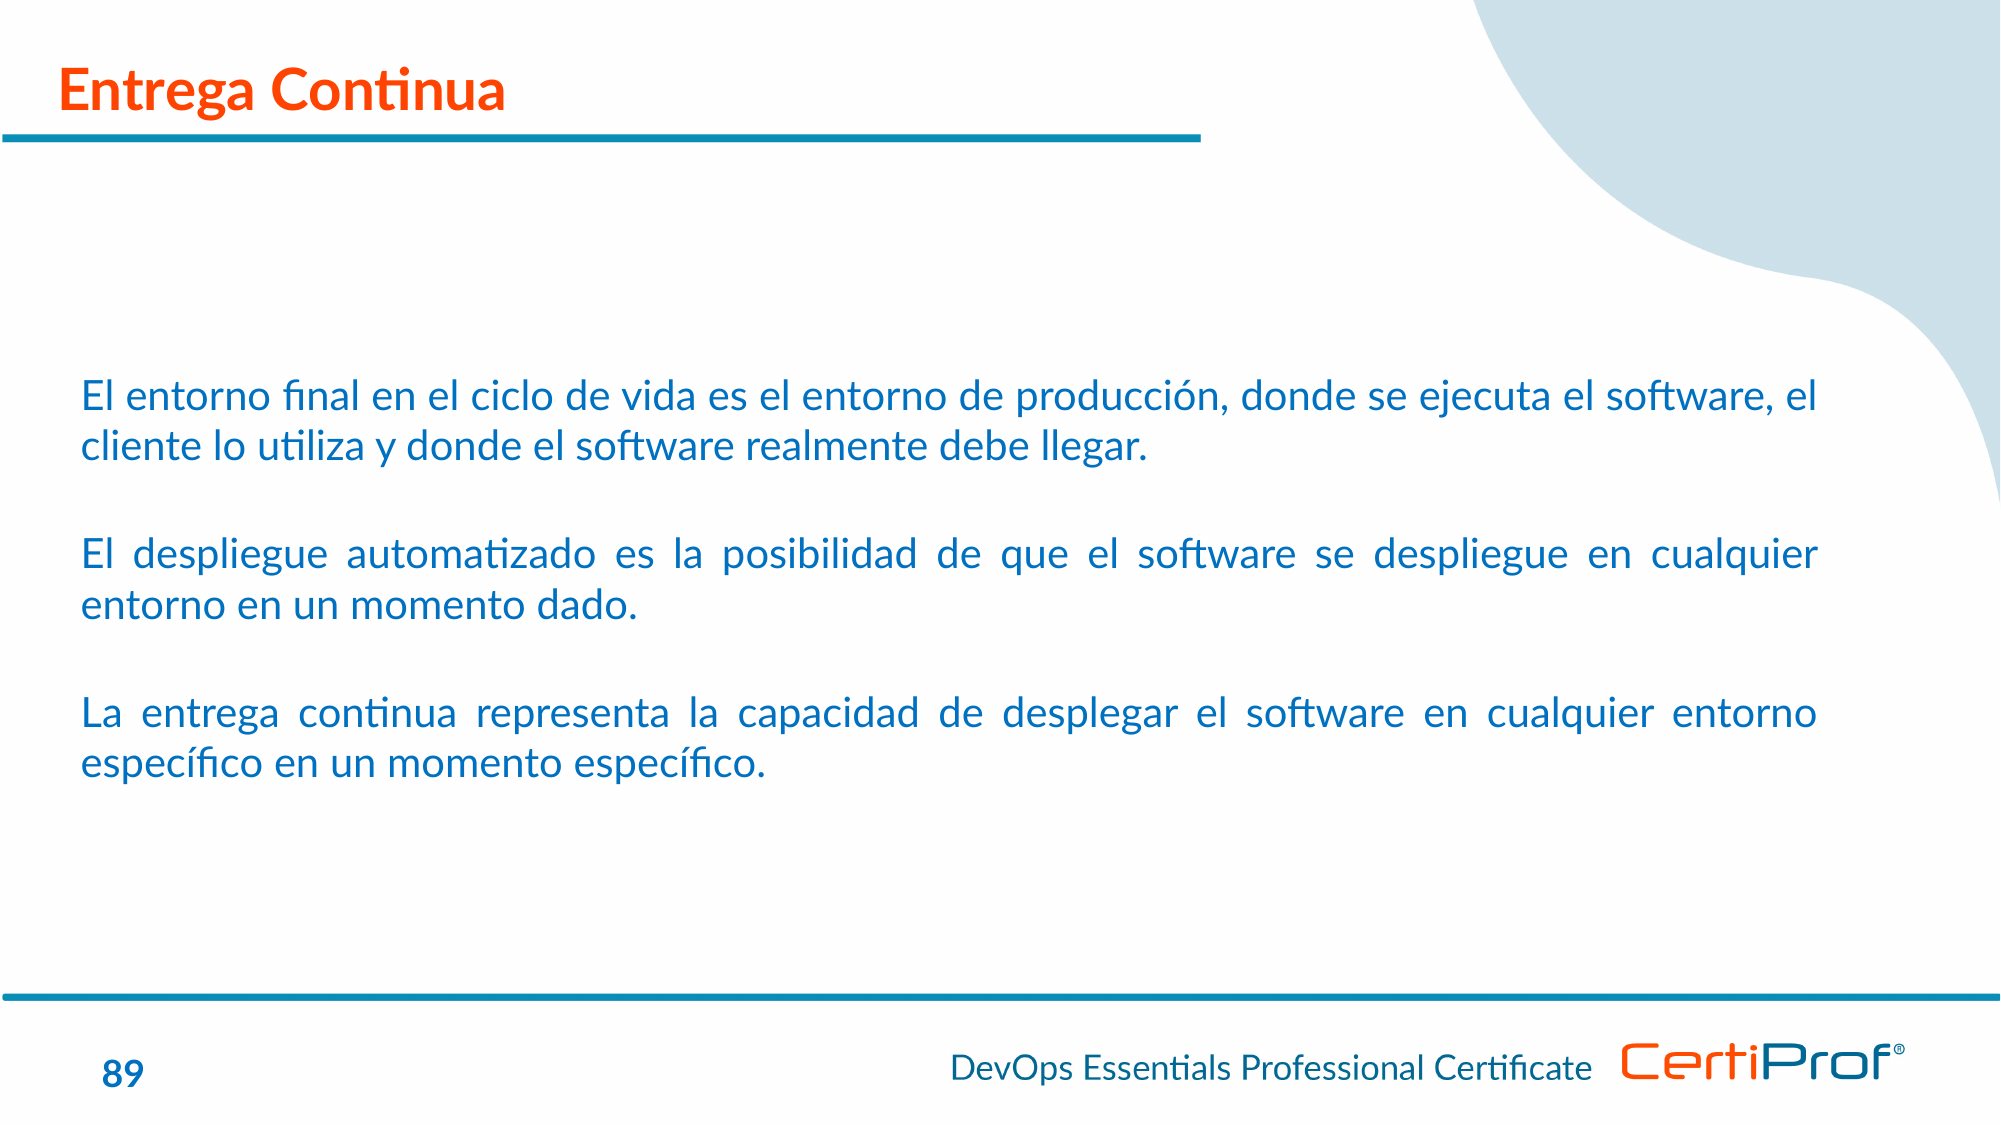

Entrega Continua
El entorno final en el ciclo de vida es el entorno de producción, donde se ejecuta el software, el cliente lo utiliza y donde el software realmente debe llegar.

El despliegue automatizado es la posibilidad de que el software se despliegue en cualquier entorno en un momento dado.

La entrega continua representa la capacidad de desplegar el software en cualquier entorno específico en un momento específico.